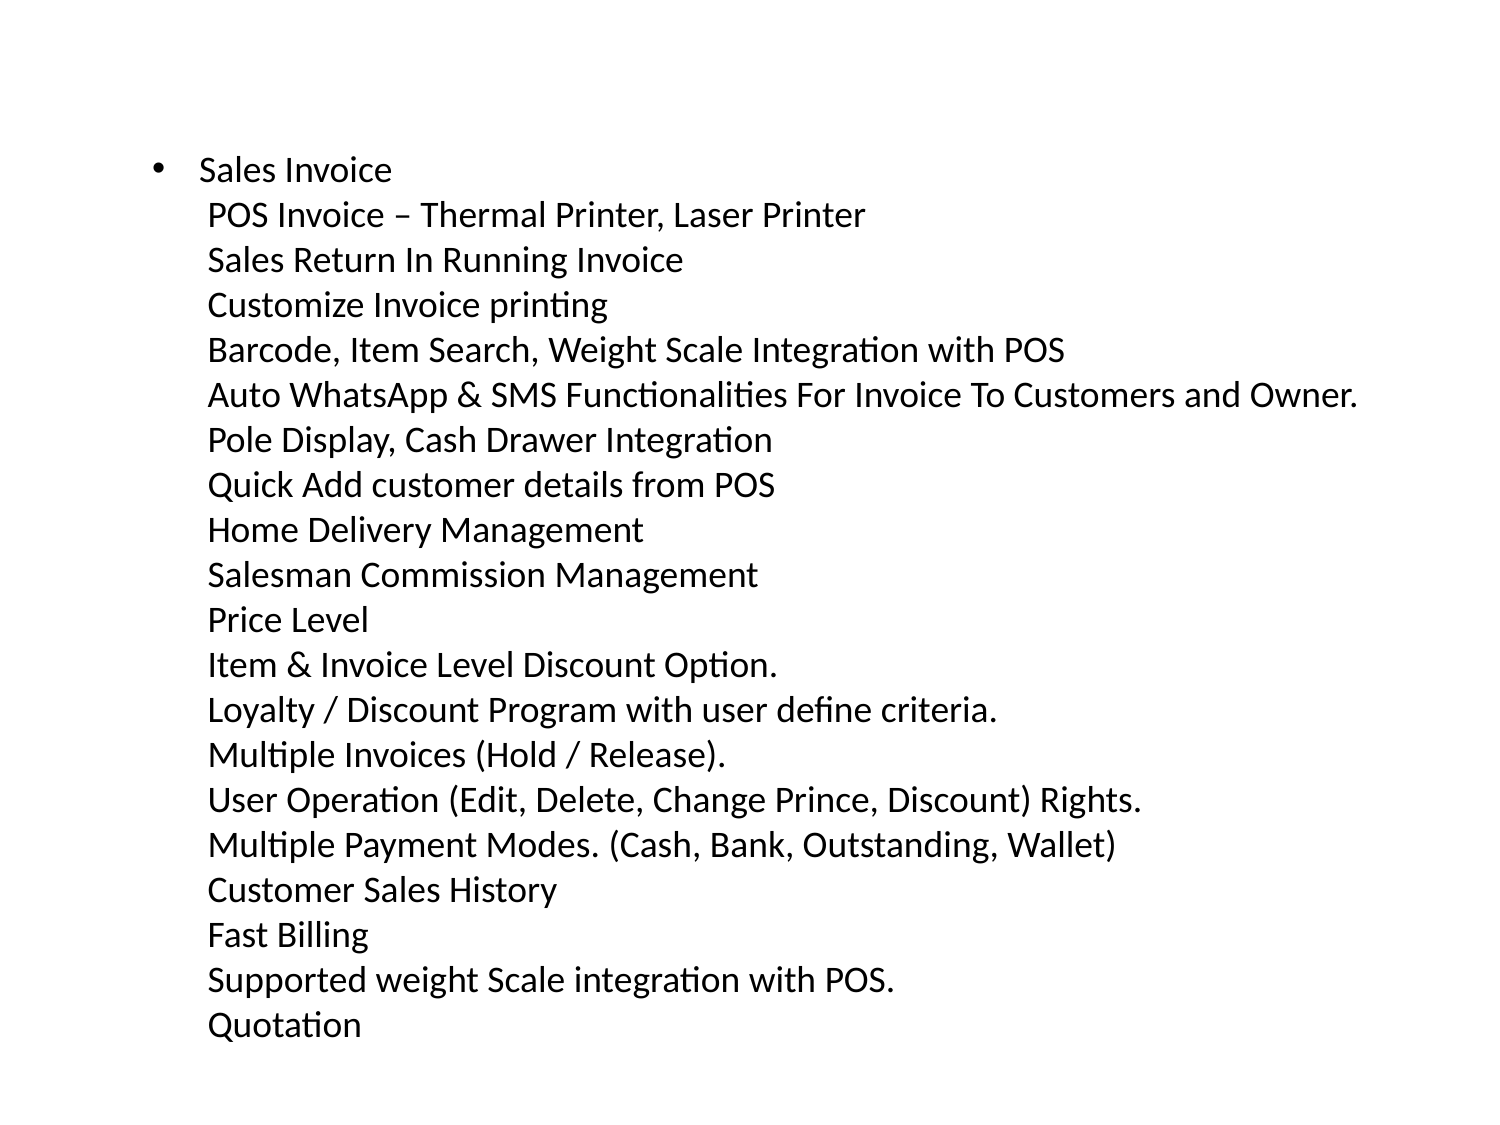

Sales Invoice
 POS Invoice – Thermal Printer, Laser Printer
 Sales Return In Running Invoice
 Customize Invoice printing
 Barcode, Item Search, Weight Scale Integration with POS
 Auto WhatsApp & SMS Functionalities For Invoice To Customers and Owner.
 Pole Display, Cash Drawer Integration
 Quick Add customer details from POS
 Home Delivery Management
 Salesman Commission Management
 Price Level
 Item & Invoice Level Discount Option.
 Loyalty / Discount Program with user define criteria.
 Multiple Invoices (Hold / Release).
 User Operation (Edit, Delete, Change Prince, Discount) Rights.
 Multiple Payment Modes. (Cash, Bank, Outstanding, Wallet)
 Customer Sales History
 Fast Billing
 Supported weight Scale integration with POS.
 Quotation